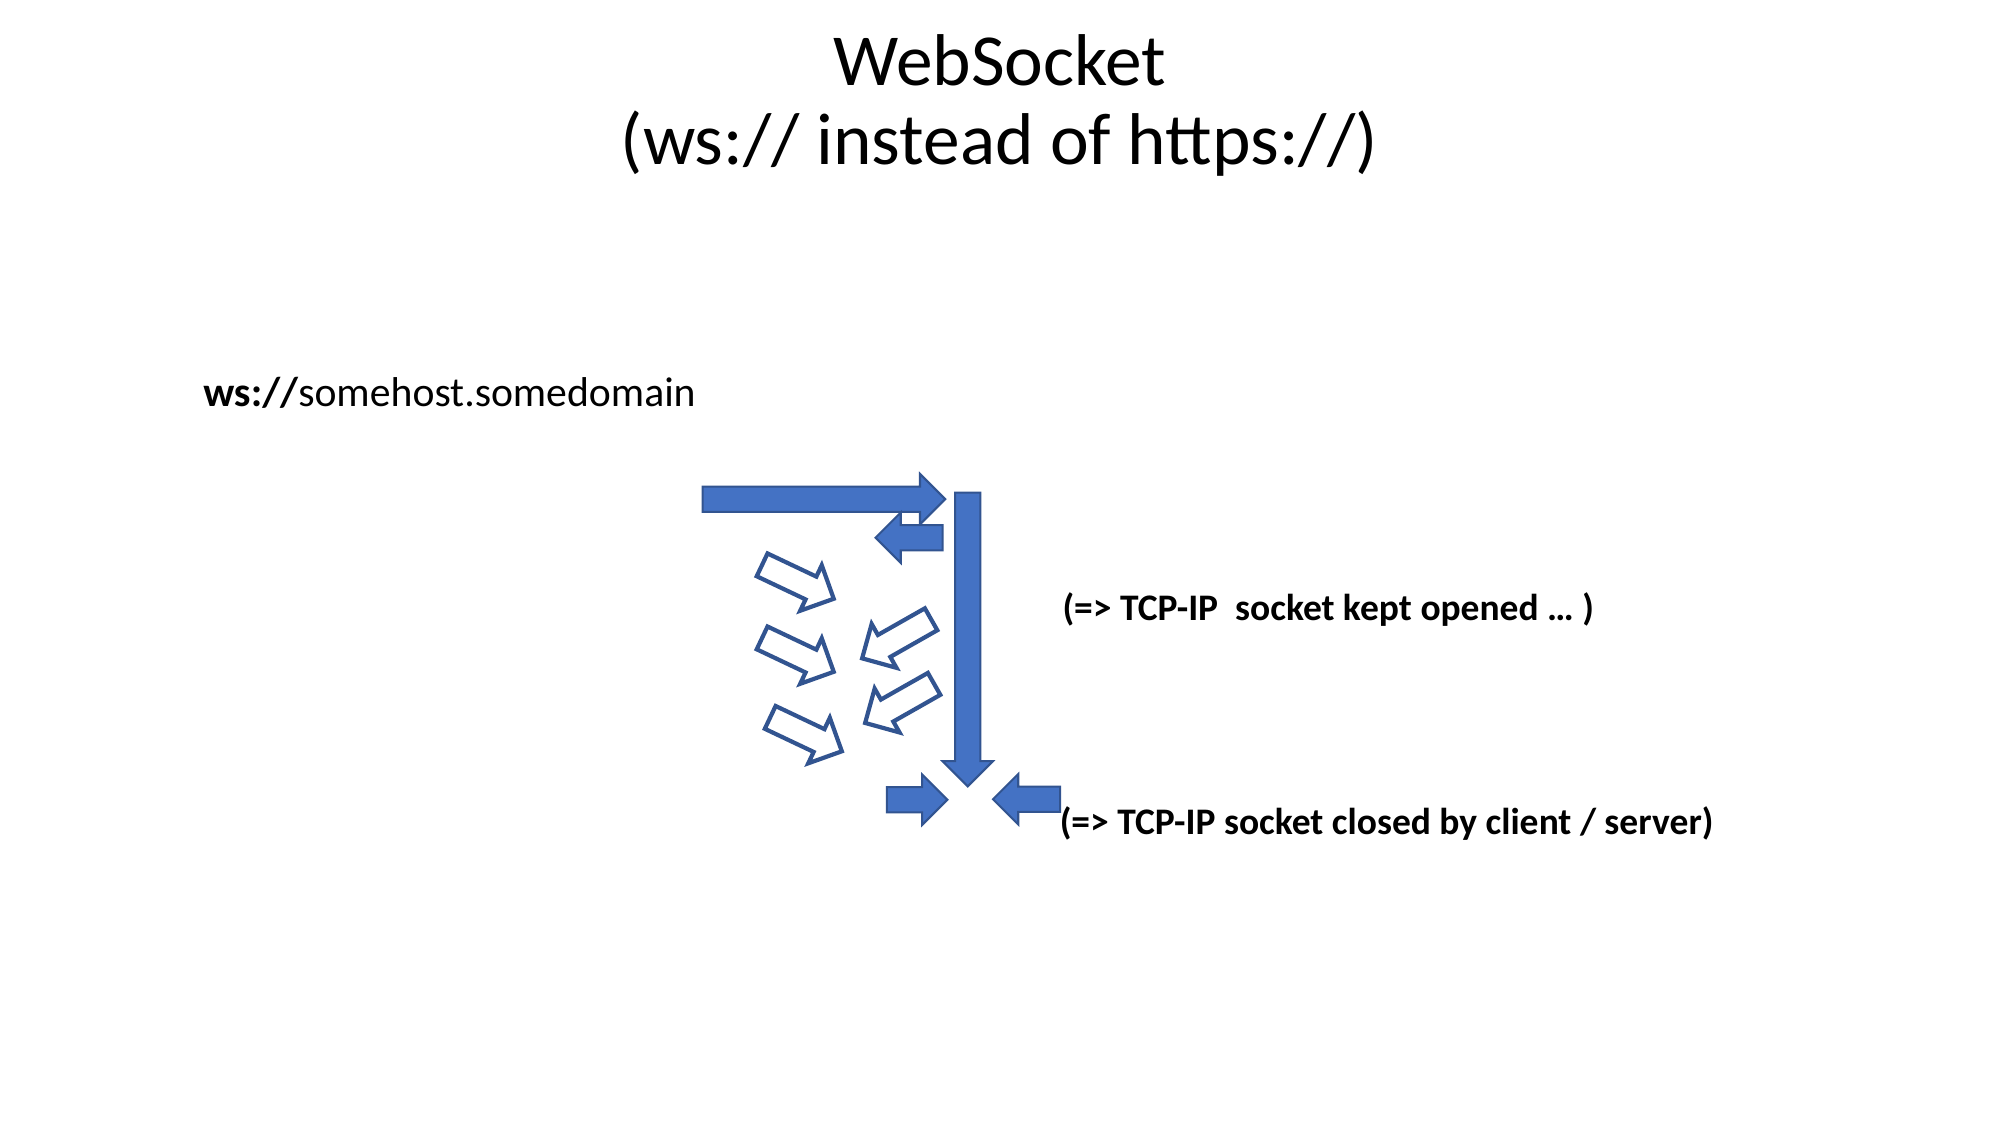

# WebSocket (ws:// instead of https://)
ws://somehost.somedomain

(=> TCP-IP  socket kept opened … )

(=> TCP-IP socket closed by client / server)